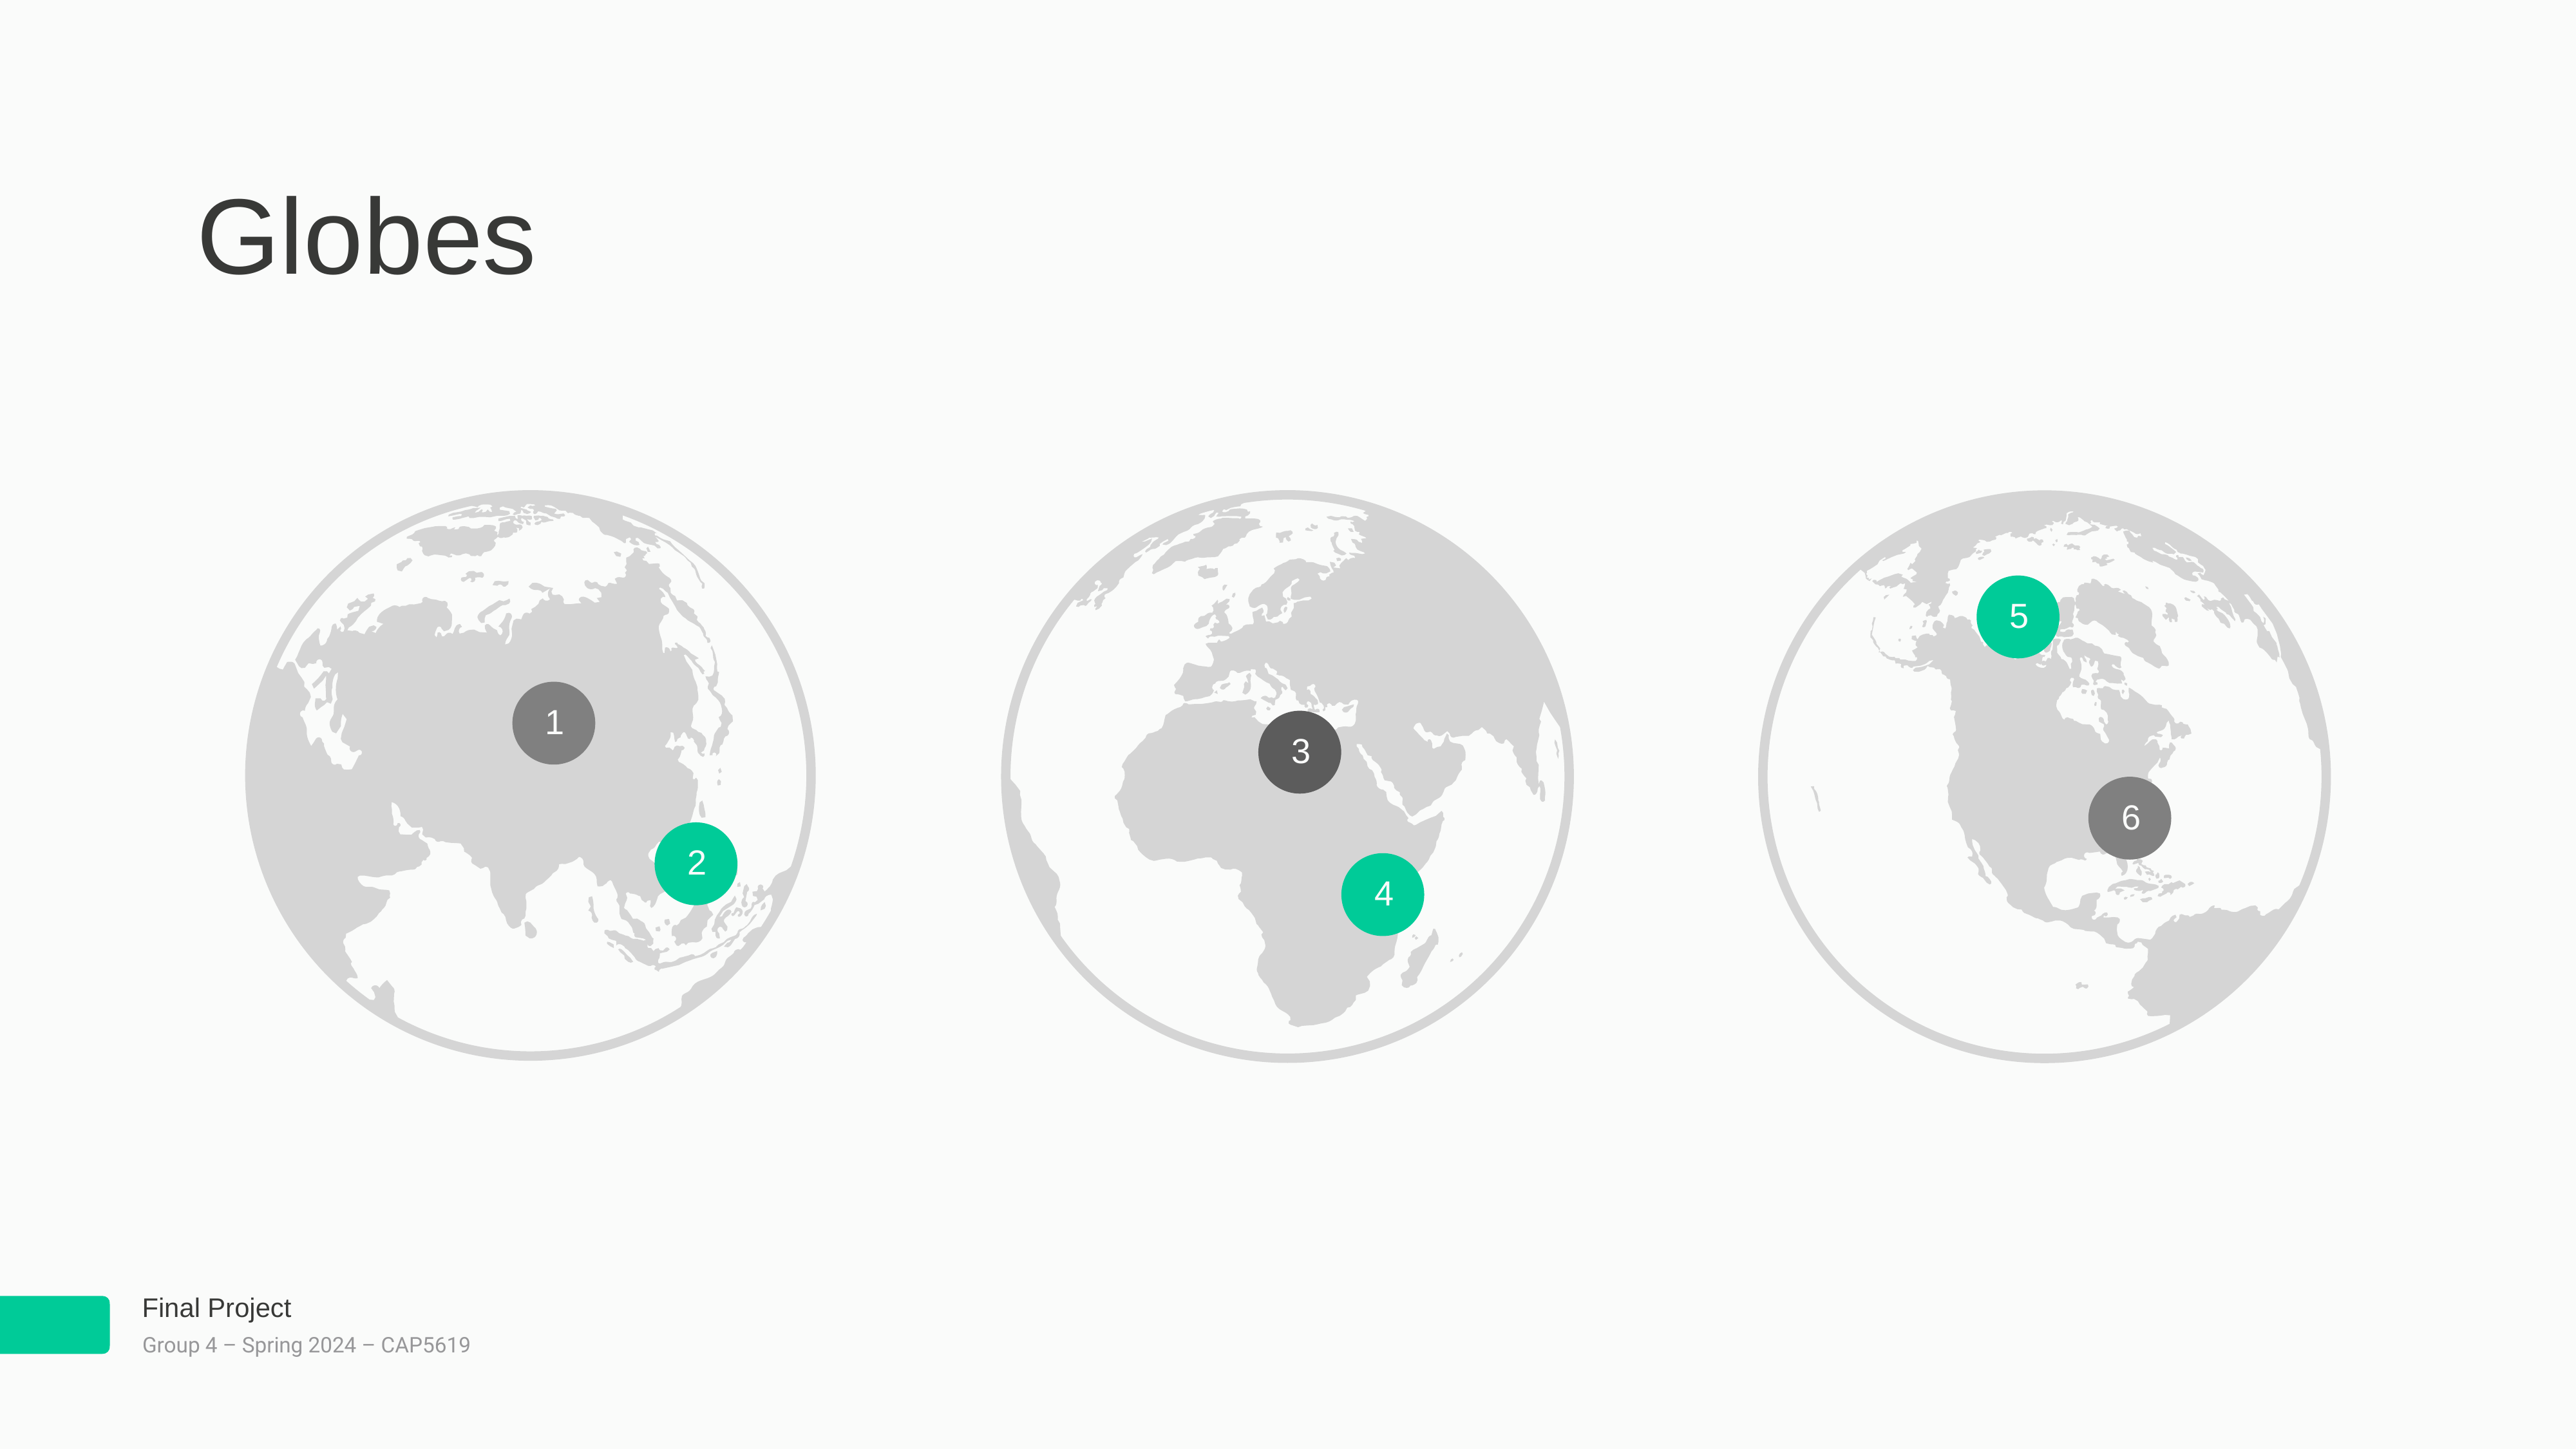

Globes

5

1

3

6

2

4